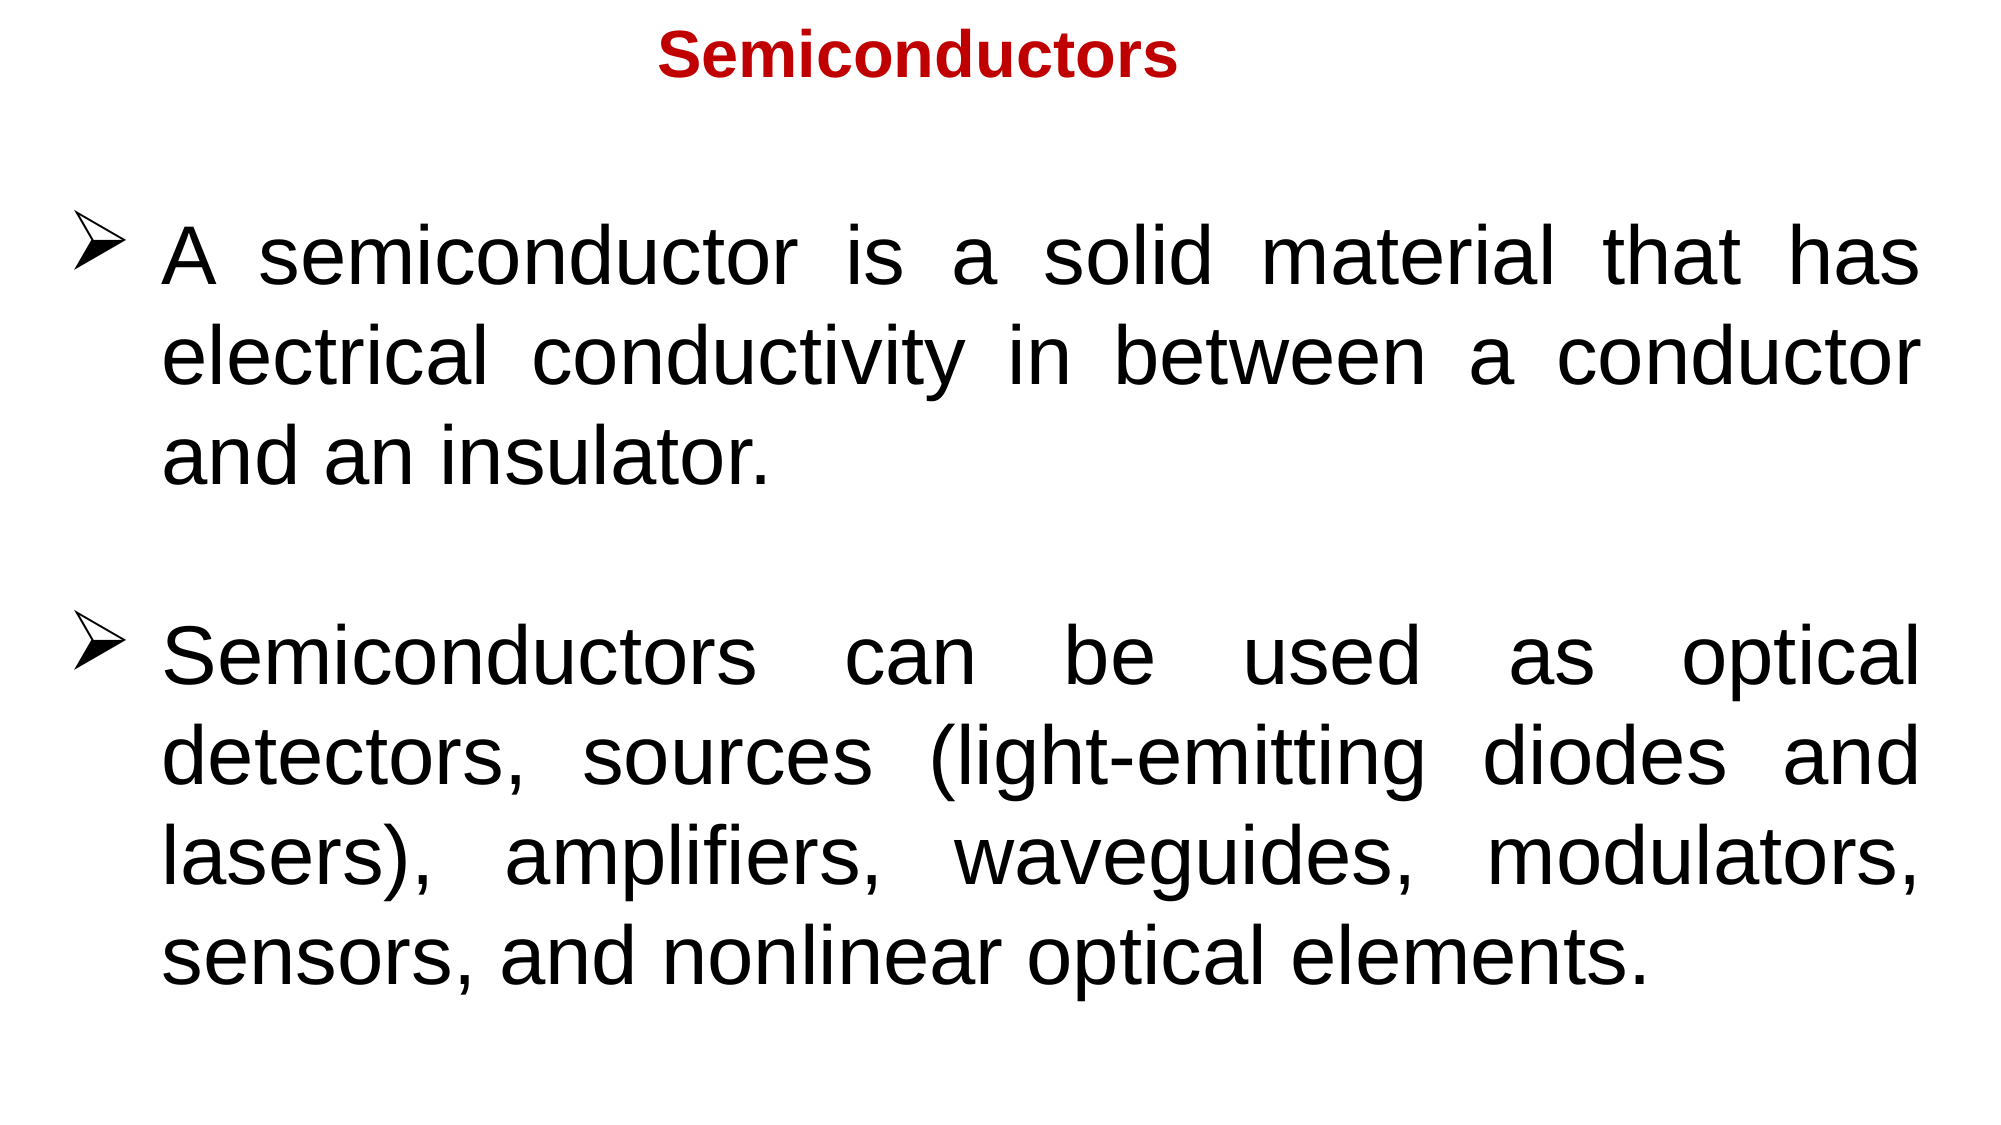

Semiconductors
A semiconductor is a solid material that has electrical conductivity in between a conductor and an insulator.

Semiconductors can be used as optical detectors, sources (light-emitting diodes and lasers), amplifiers, waveguides, modulators, sensors, and nonlinear optical elements.